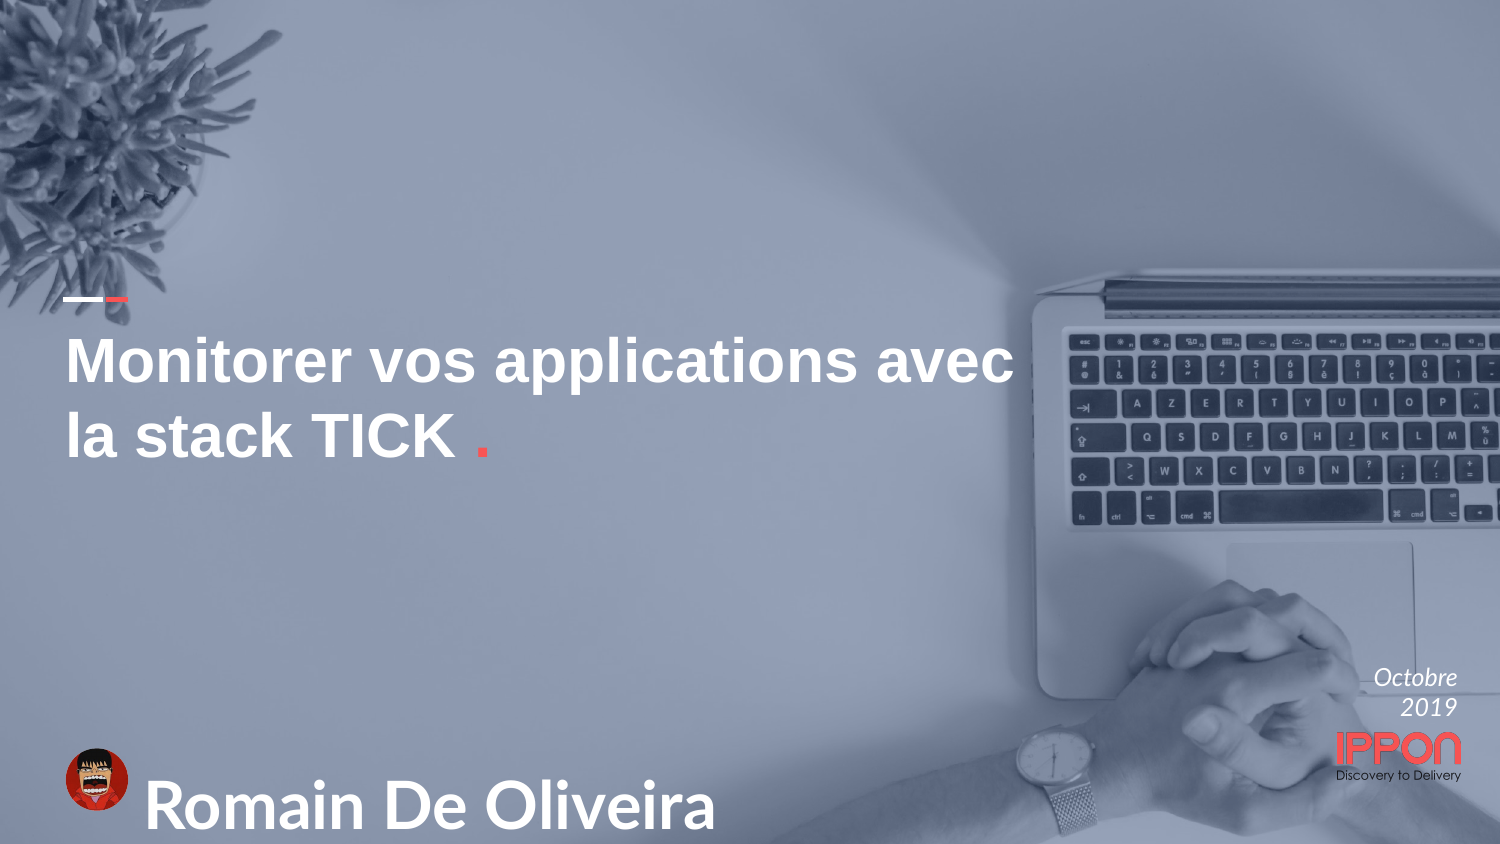

Monitorer vos applications avec
la stack TICK .

Romain De Oliveira

Octobre 2019